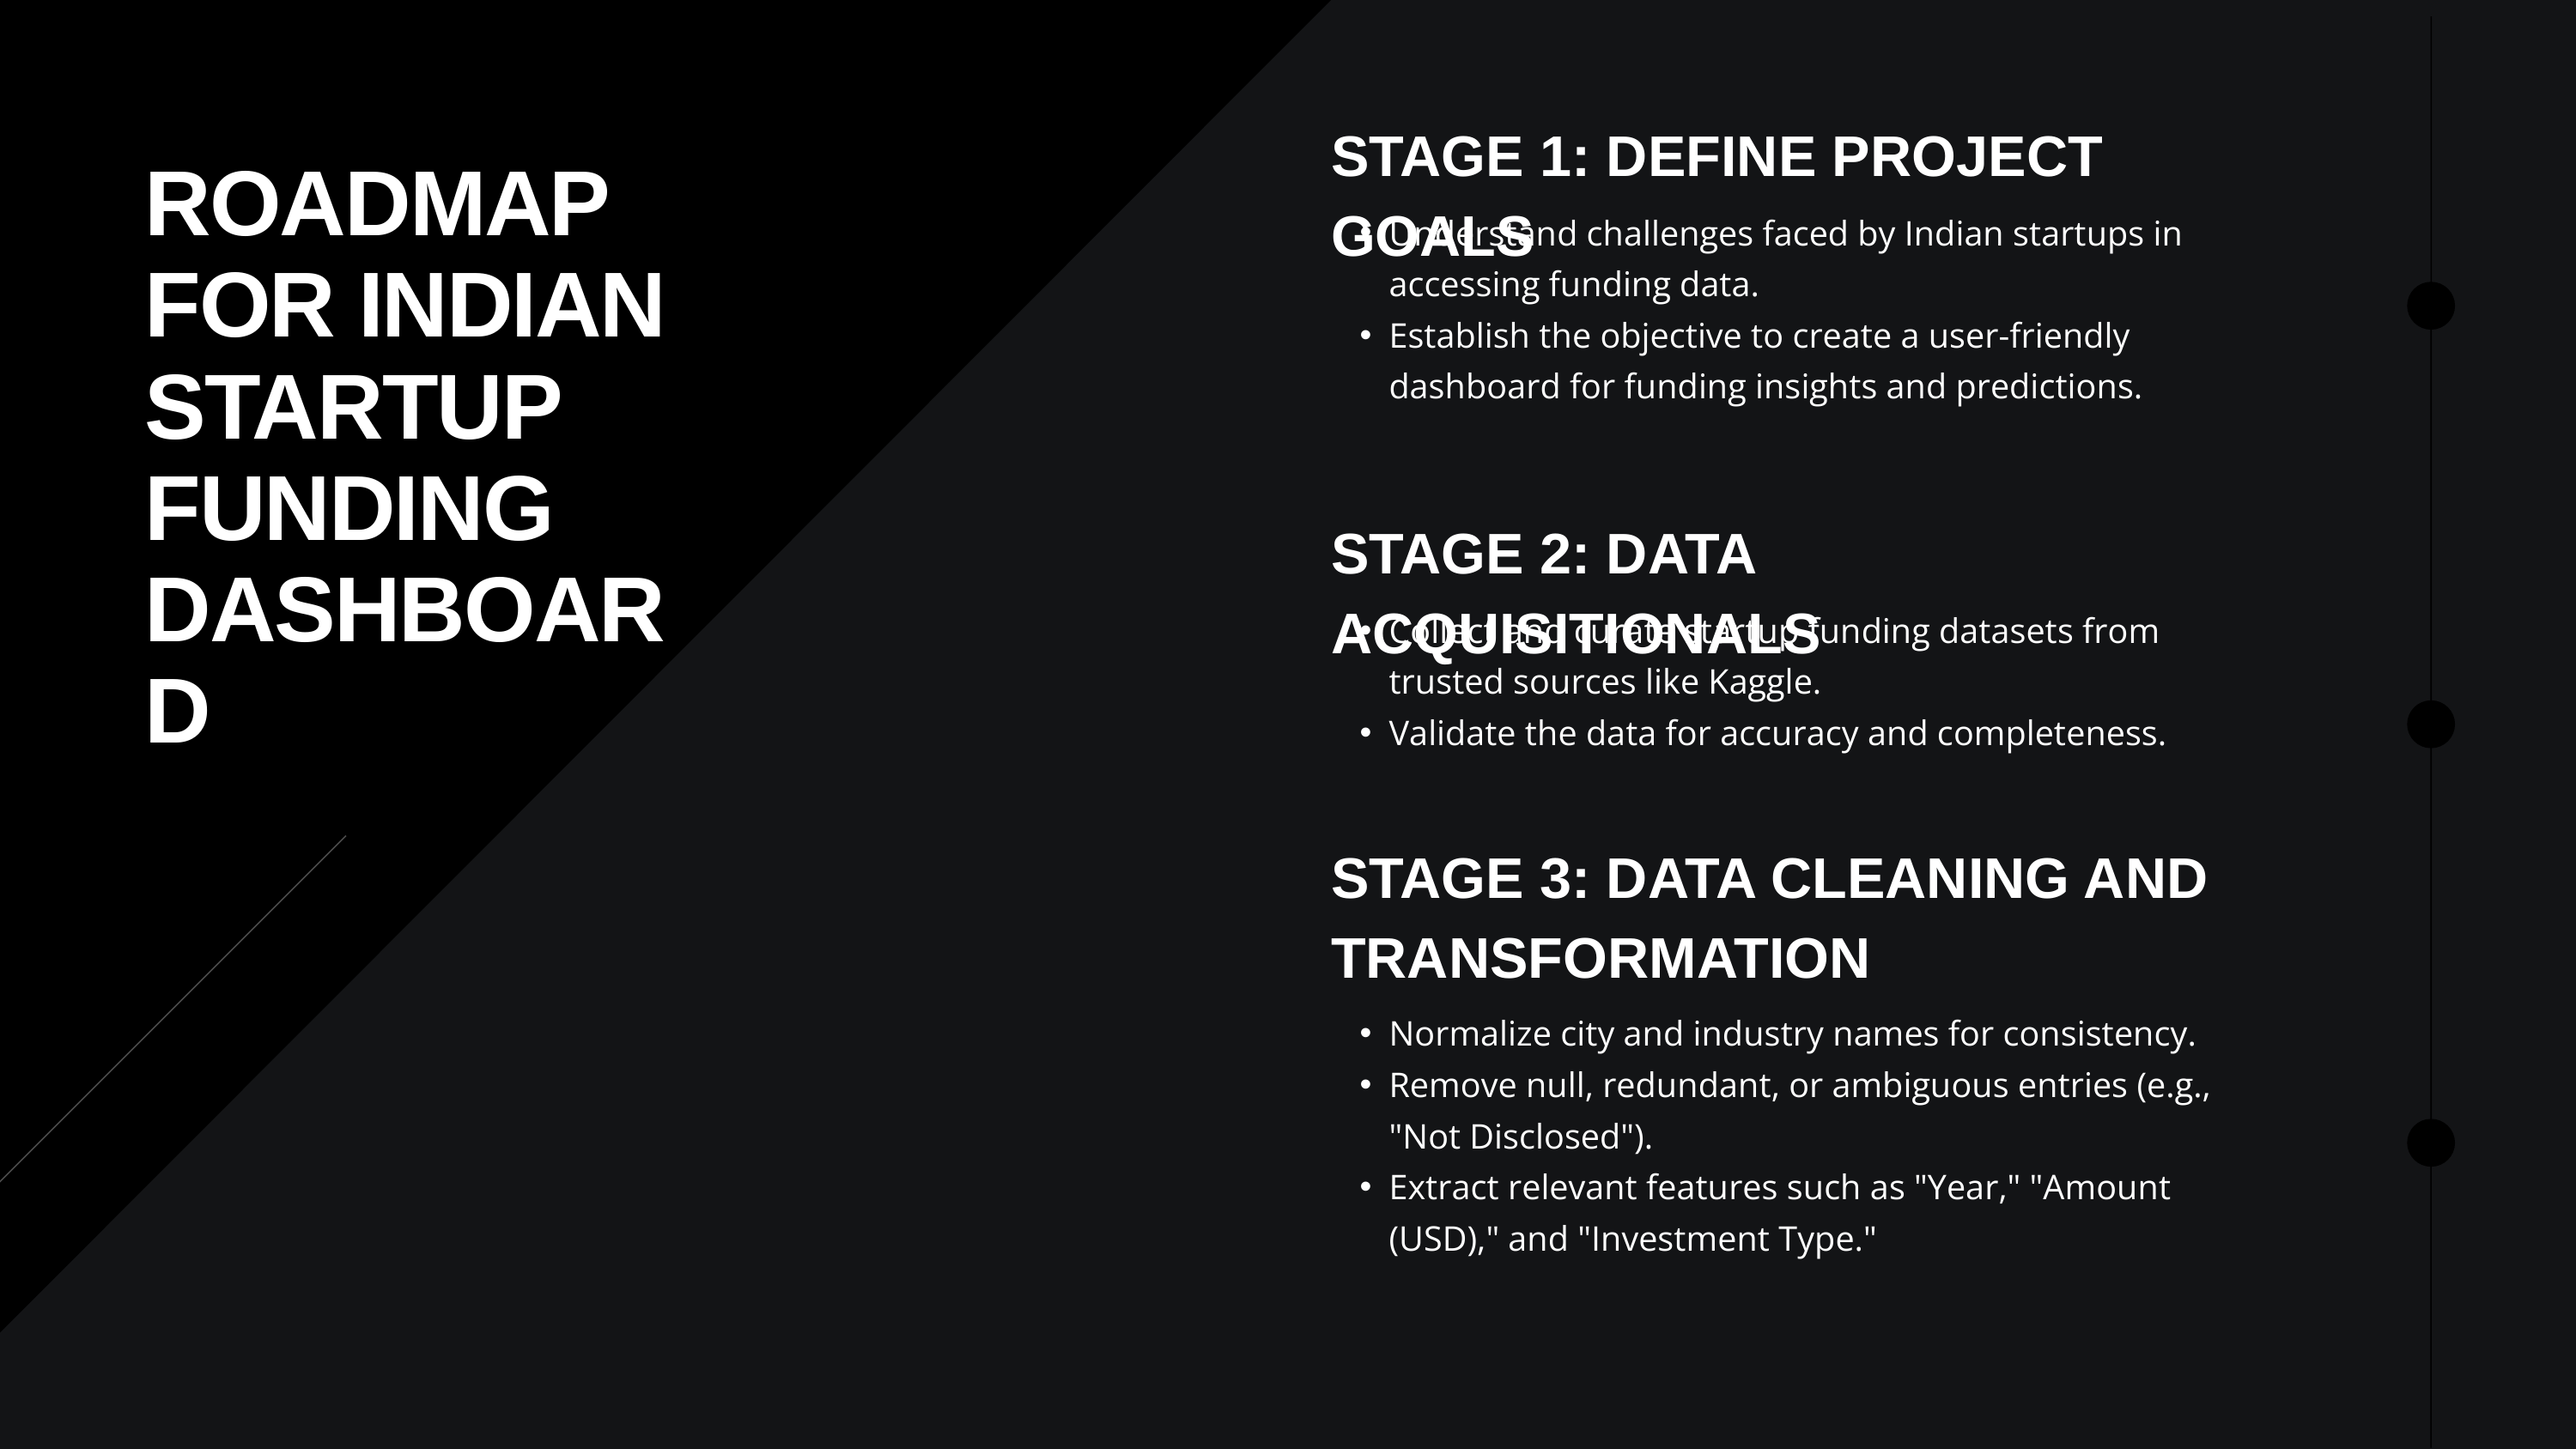

STAGE 1: DEFINE PROJECT GOALS
Understand challenges faced by Indian startups in accessing funding data.
Establish the objective to create a user-friendly dashboard for funding insights and predictions.
ROADMAP FOR INDIAN STARTUP FUNDING DASHBOARD

STAGE 2: DATA ACQUISITIONALS
Collect and curate startup funding datasets from trusted sources like Kaggle.
Validate the data for accuracy and completeness.

STAGE 3: DATA CLEANING AND TRANSFORMATION
Normalize city and industry names for consistency.
Remove null, redundant, or ambiguous entries (e.g., "Not Disclosed").
Extract relevant features such as "Year," "Amount (USD)," and "Investment Type."